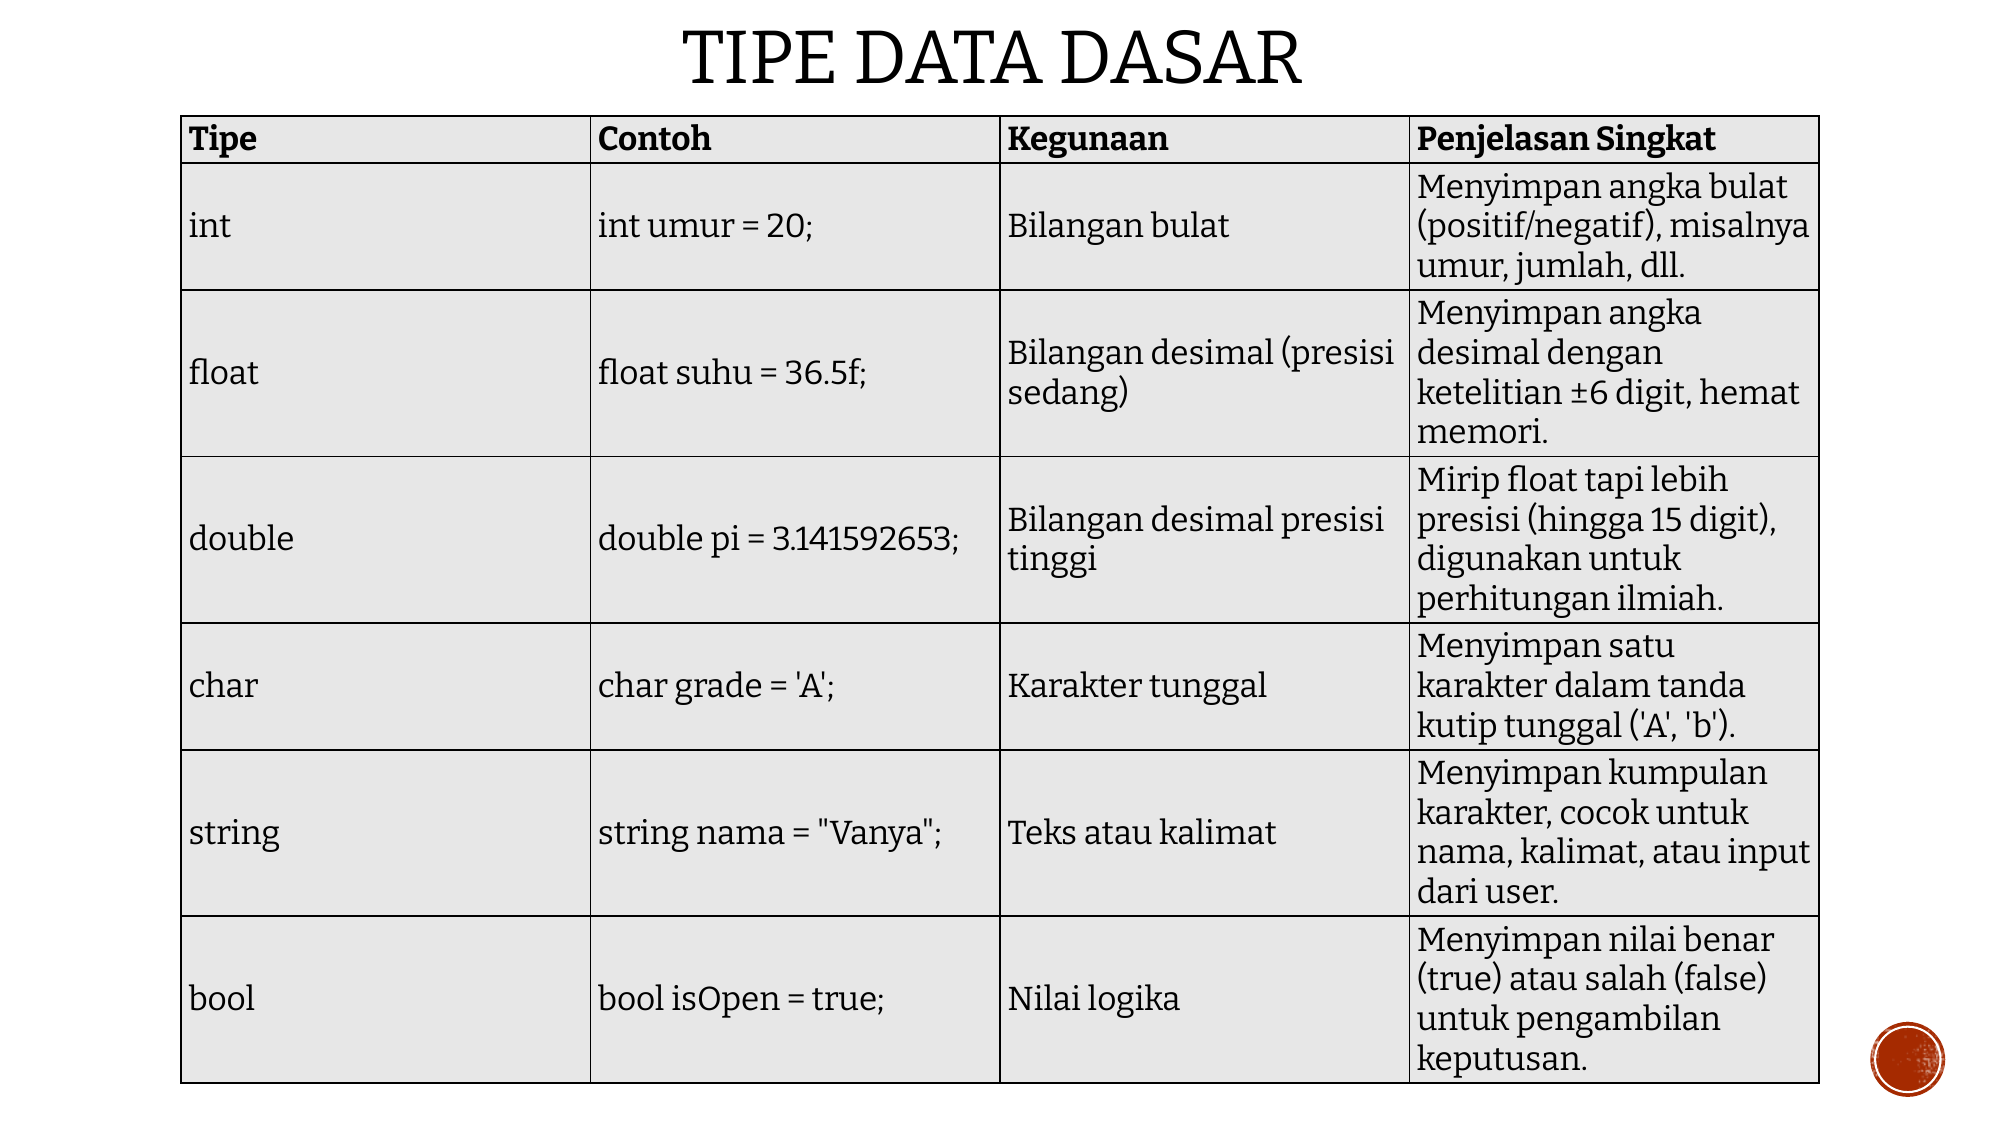

# Tipe data dasar
| Tipe | Contoh | Kegunaan | Penjelasan Singkat |
| --- | --- | --- | --- |
| int | int umur = 20; | Bilangan bulat | Menyimpan angka bulat (positif/negatif), misalnya umur, jumlah, dll. |
| float | float suhu = 36.5f; | Bilangan desimal (presisi sedang) | Menyimpan angka desimal dengan ketelitian ±6 digit, hemat memori. |
| double | double pi = 3.141592653; | Bilangan desimal presisi tinggi | Mirip float tapi lebih presisi (hingga 15 digit), digunakan untuk perhitungan ilmiah. |
| char | char grade = 'A'; | Karakter tunggal | Menyimpan satu karakter dalam tanda kutip tunggal ('A', 'b'). |
| string | string nama = "Vanya"; | Teks atau kalimat | Menyimpan kumpulan karakter, cocok untuk nama, kalimat, atau input dari user. |
| bool | bool isOpen = true; | Nilai logika | Menyimpan nilai benar (true) atau salah (false) untuk pengambilan keputusan. |